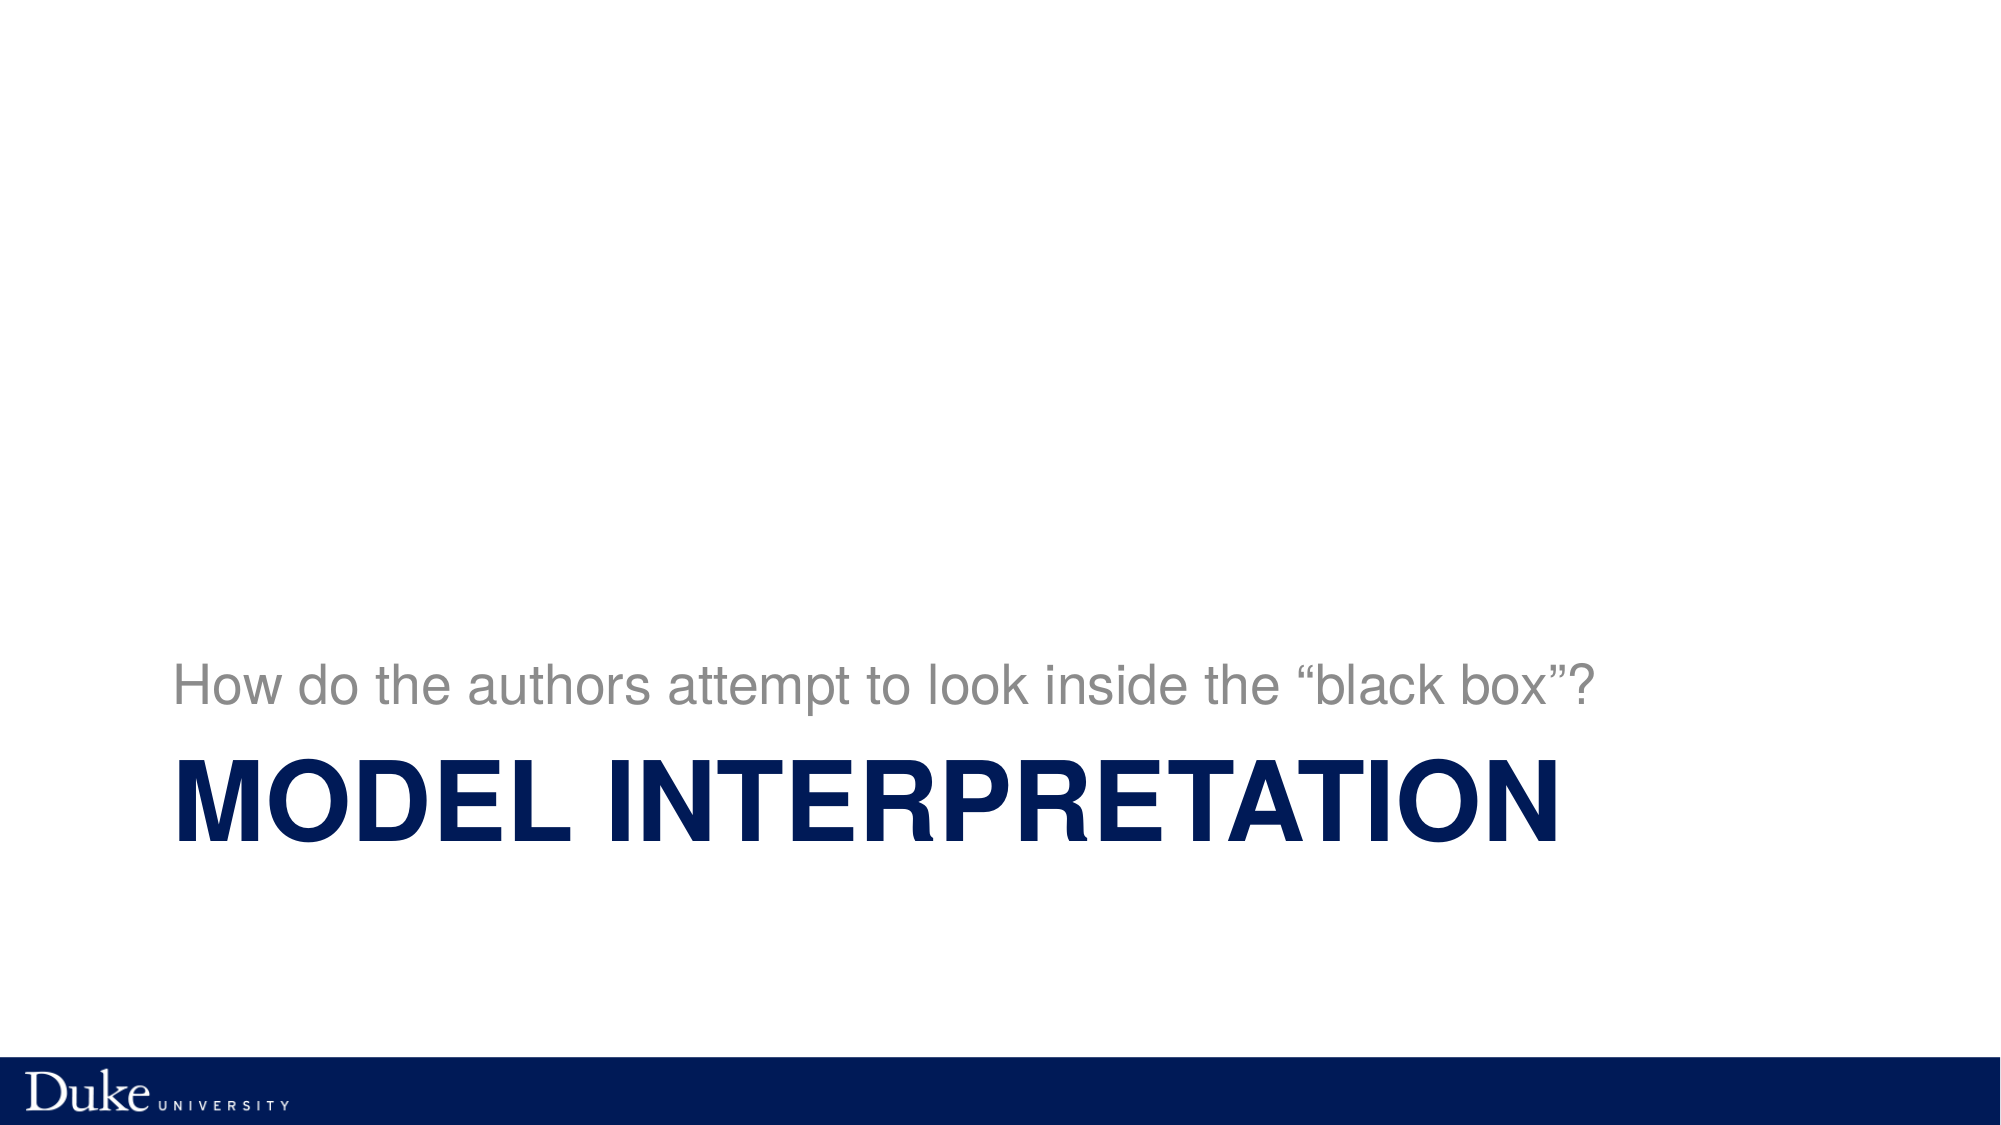

How do the authors attempt to look inside the “black box”?
# Model Interpretation